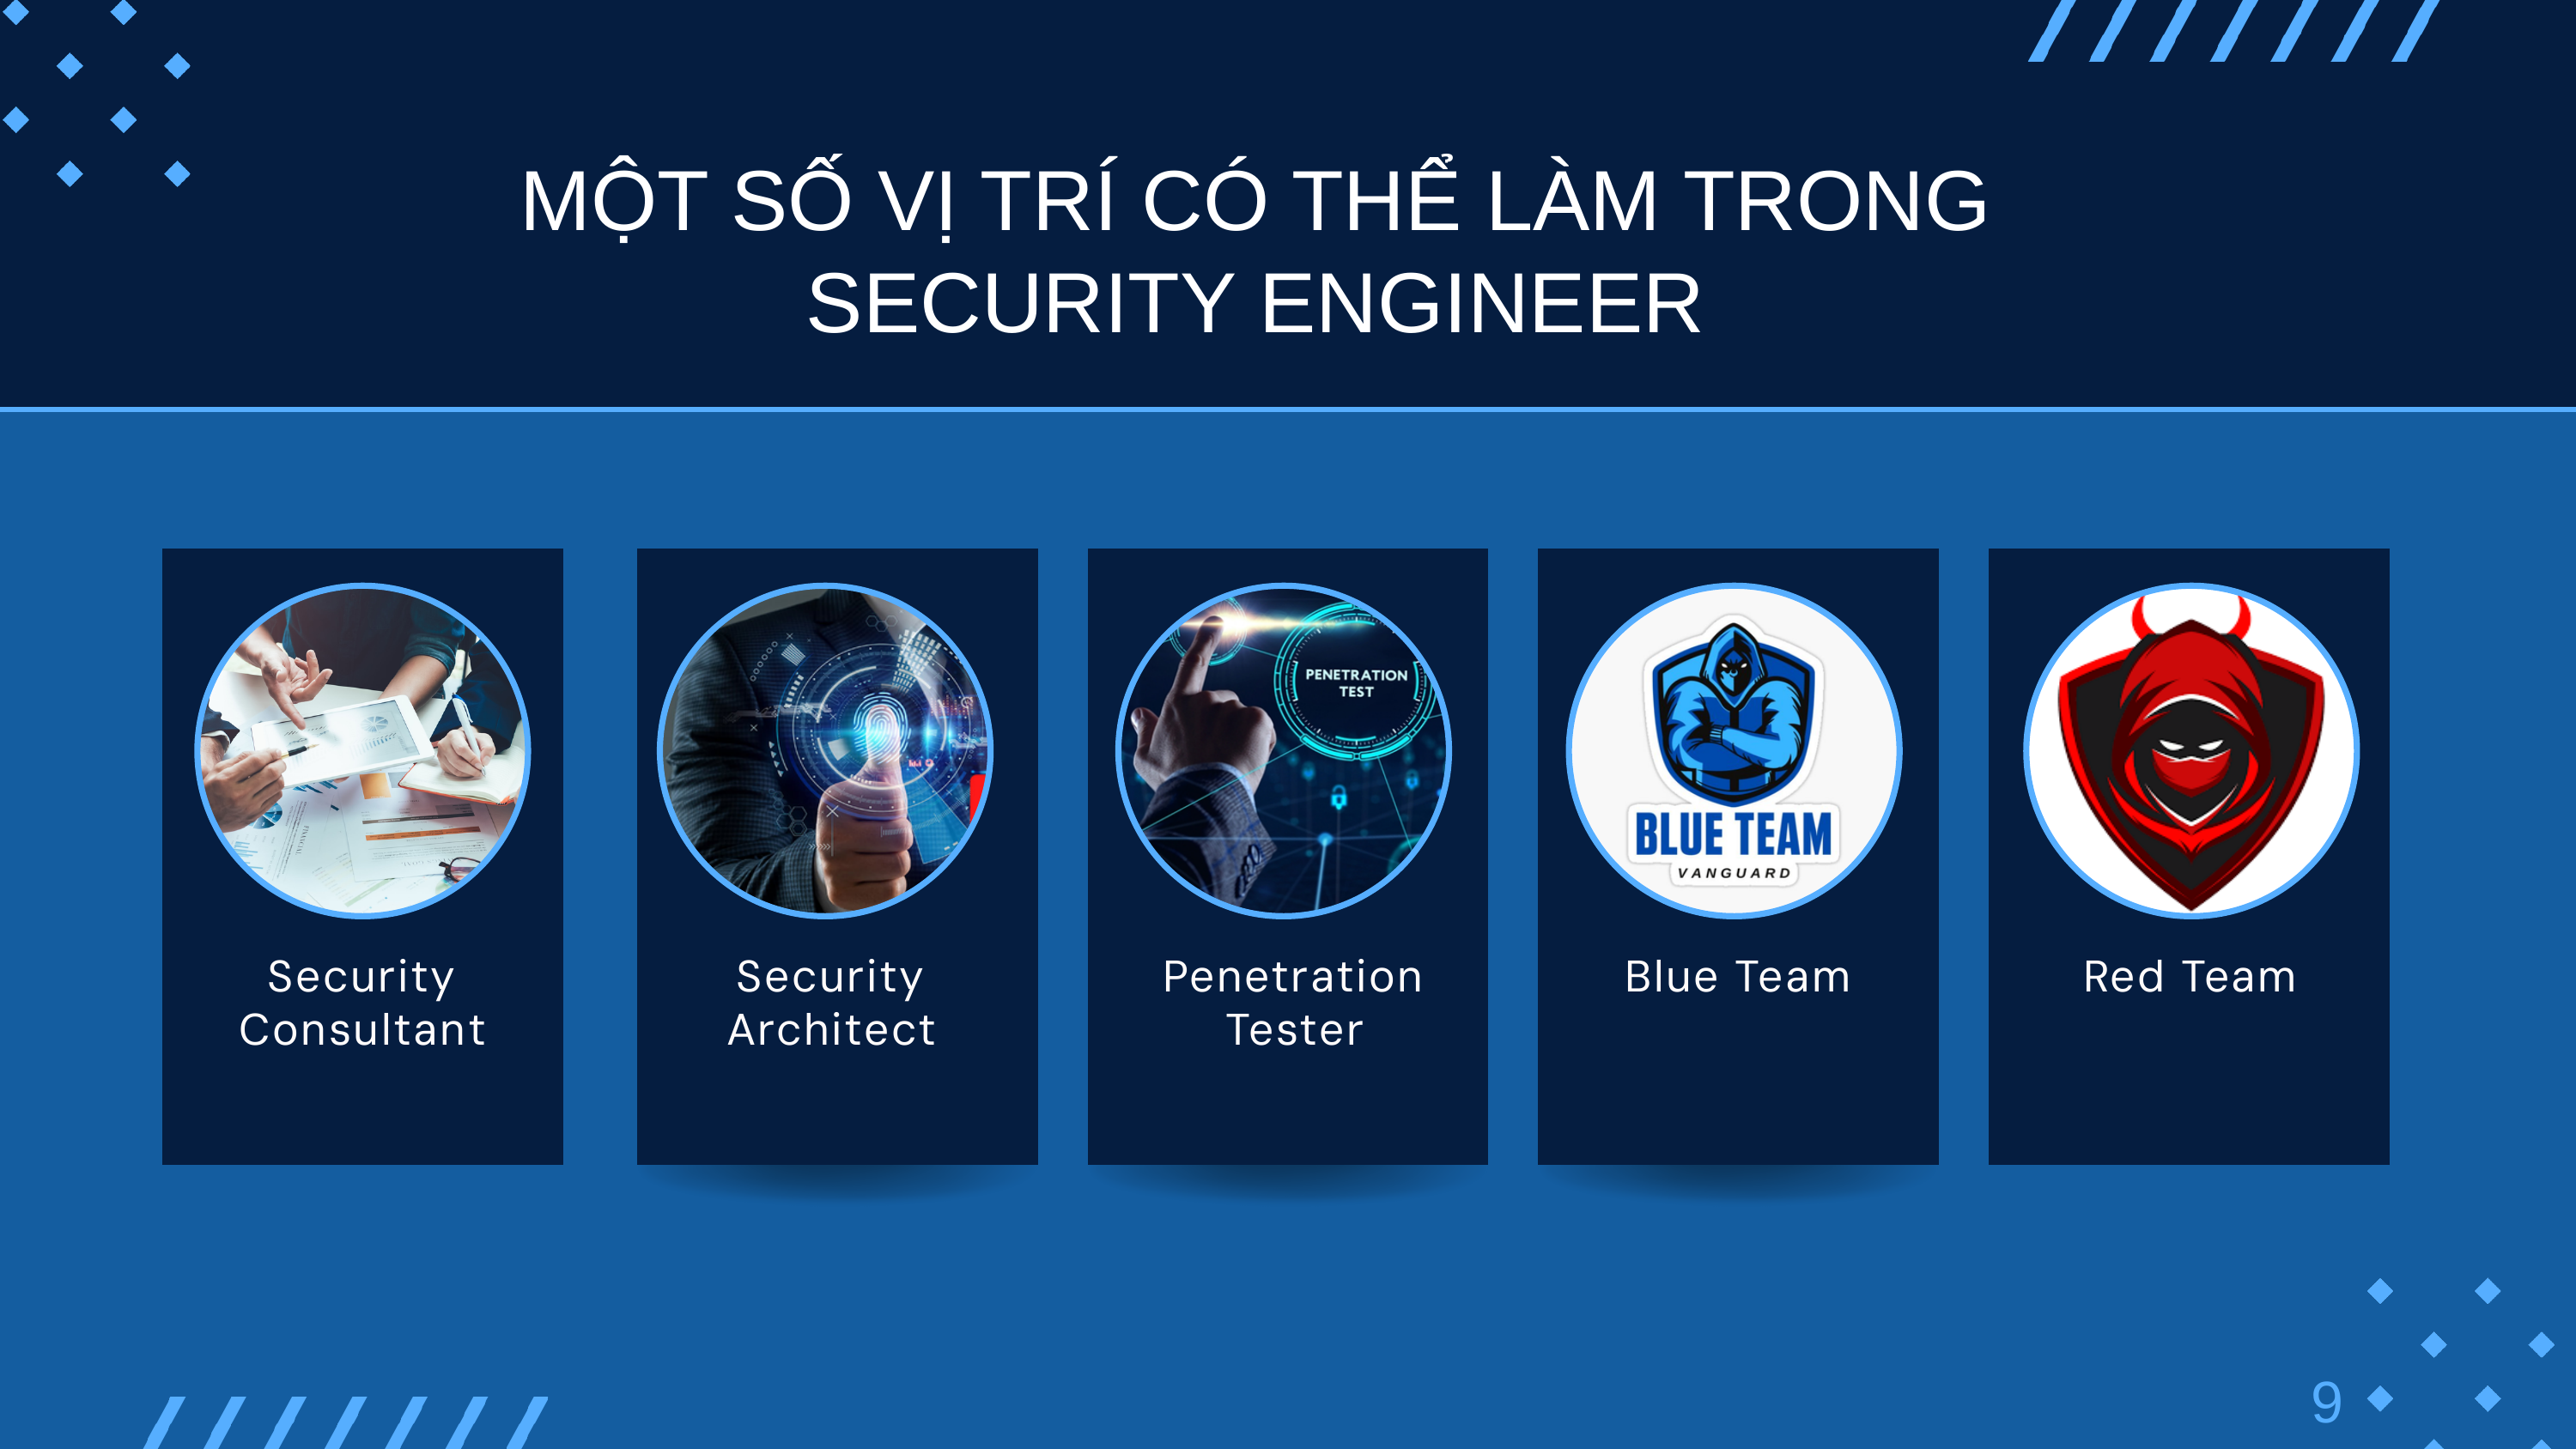

MỘT SỐ VỊ TRÍ CÓ THỂ LÀM TRONG SECURITY ENGINEER

Security Consultant
Security Architect
Penetration Tester
Blue Team
Red Team

9